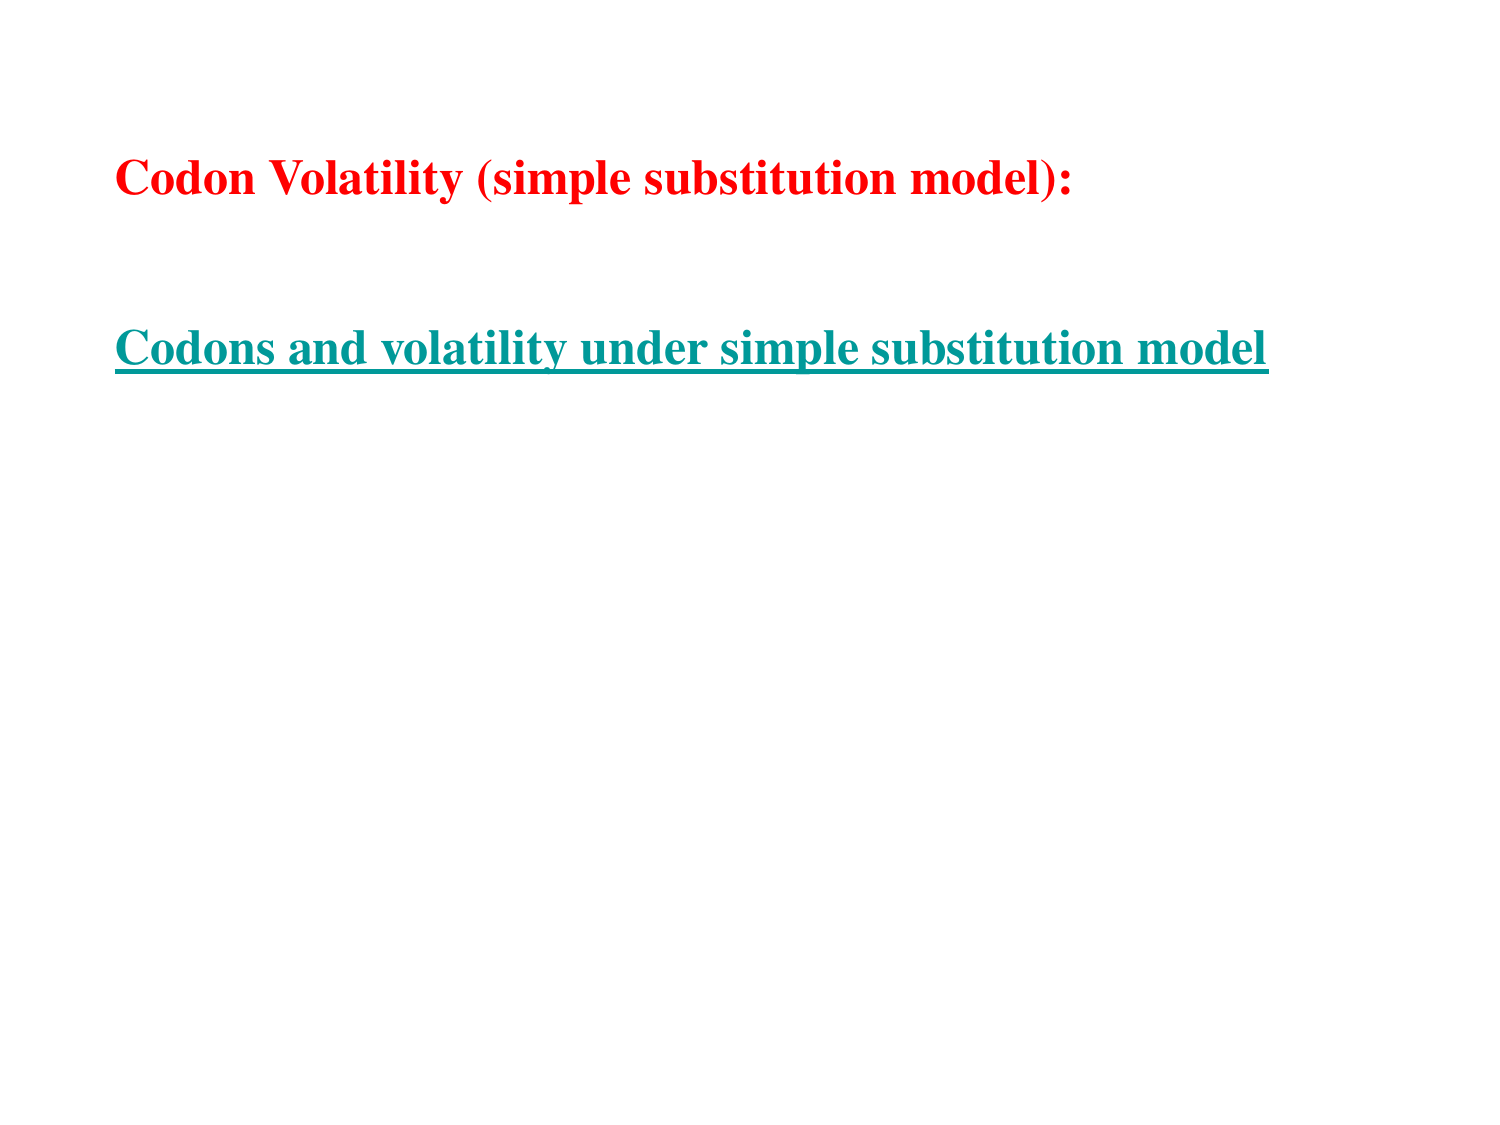

Codon Volatility (simple substitution model):

Codons and volatility under simple substitution model